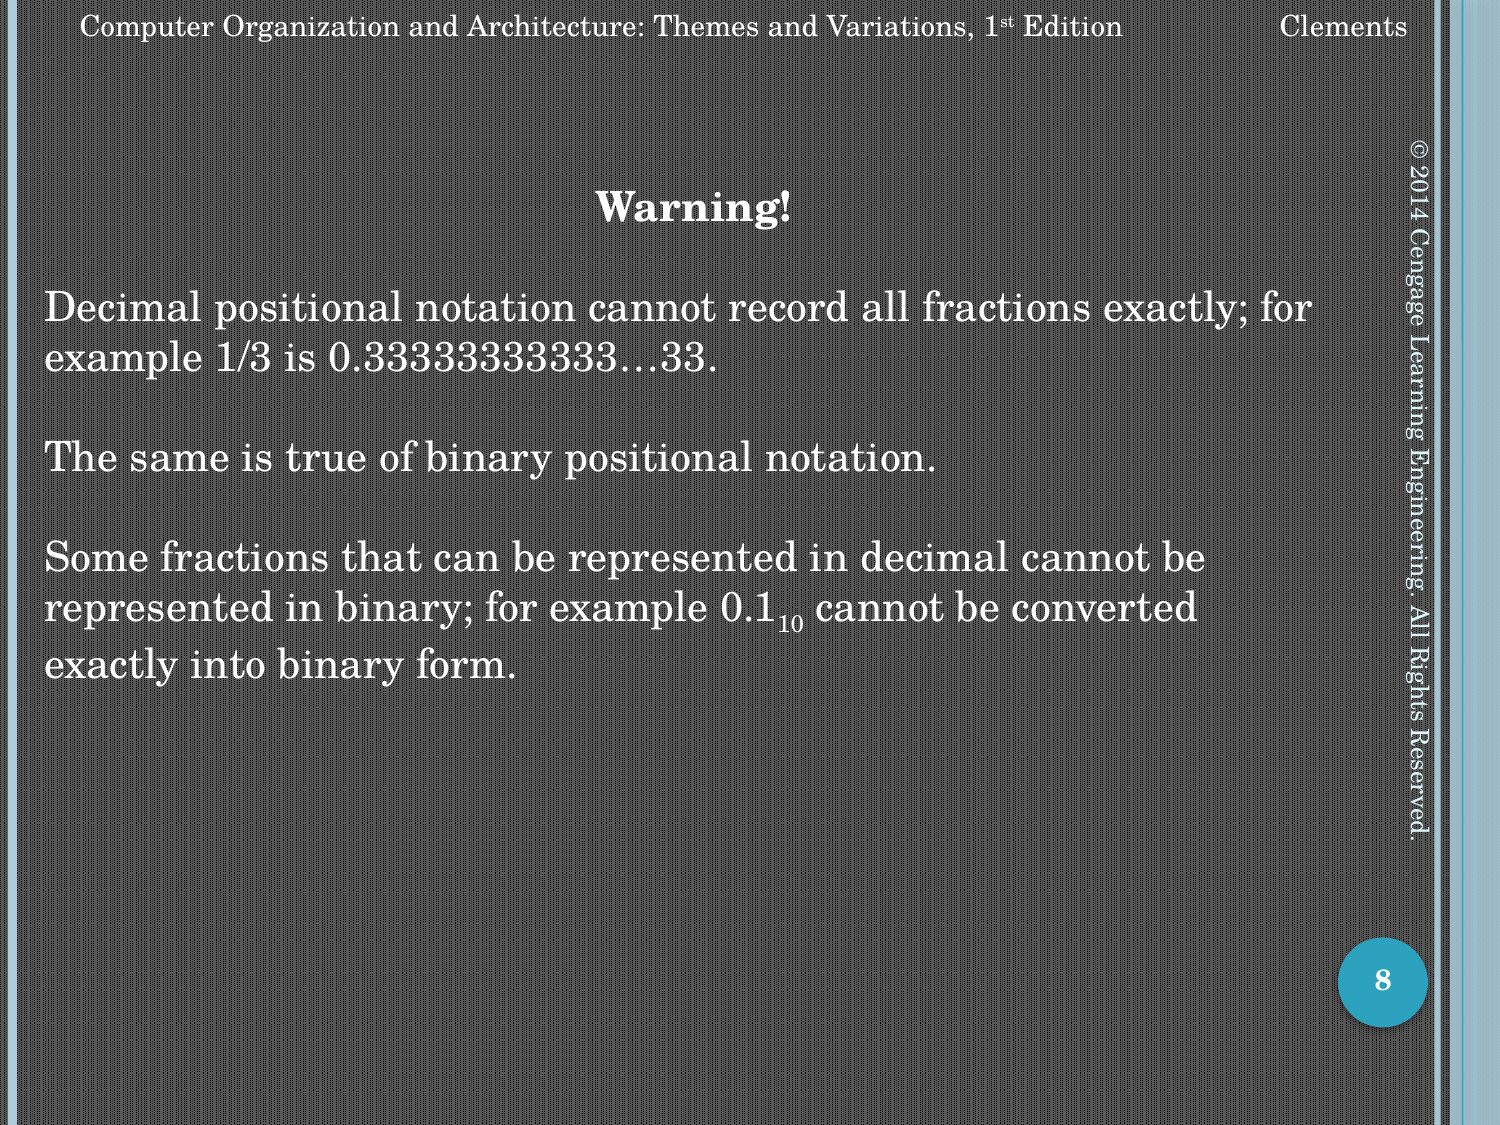

Warning!

Decimal positional notation cannot record all fractions exactly; for example 1/3 is 0.33333333333…33.

The same is true of binary positional notation.

Some fractions that can be represented in decimal cannot be represented in binary; for example 0.110 cannot be converted exactly into binary form.
© 2014 Cengage Learning Engineering. All Rights Reserved.
8